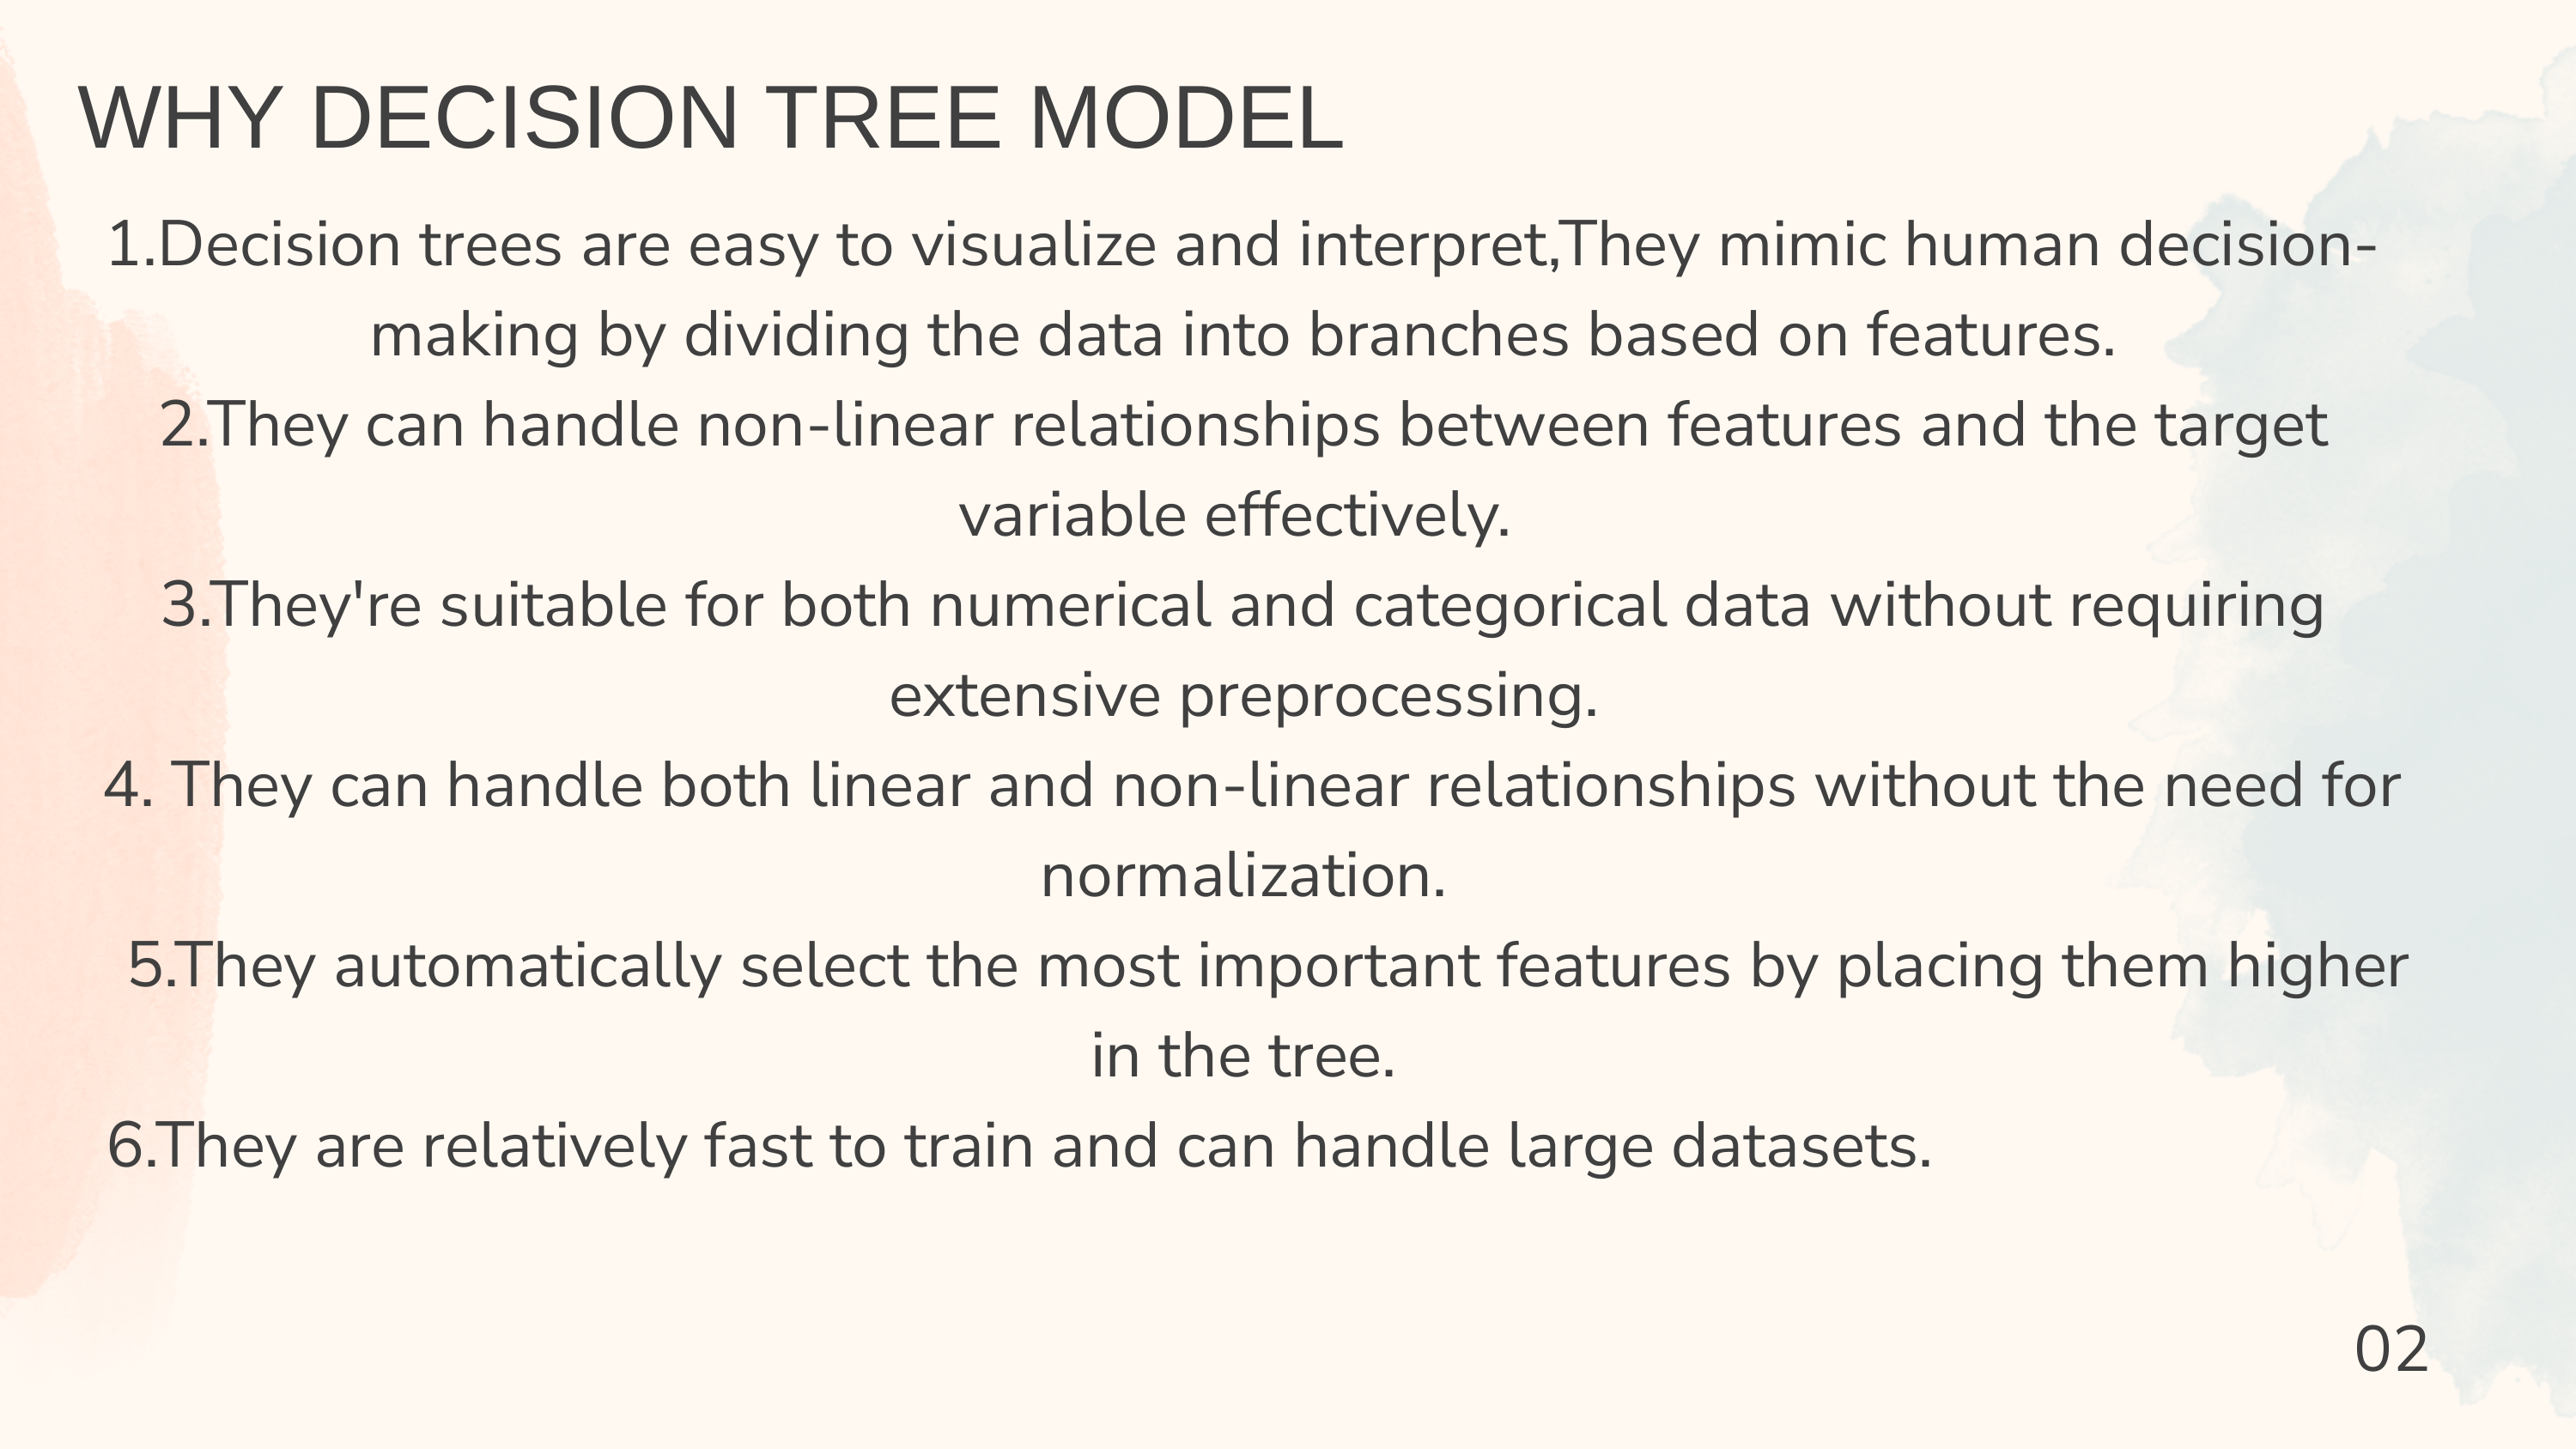

WHY DECISION TREE MODEL
1.Decision trees are easy to visualize and interpret,They mimic human decision- making by dividing the data into branches based on features.
2.They can handle non-linear relationships between features and the target variable effectively.
3.They're suitable for both numerical and categorical data without requiring extensive preprocessing.
 4. They can handle both linear and non-linear relationships without the need for normalization.
   5.They automatically select the most important features by placing them higher in the tree.
   6.They are relatively fast to train and can handle large datasets.

02